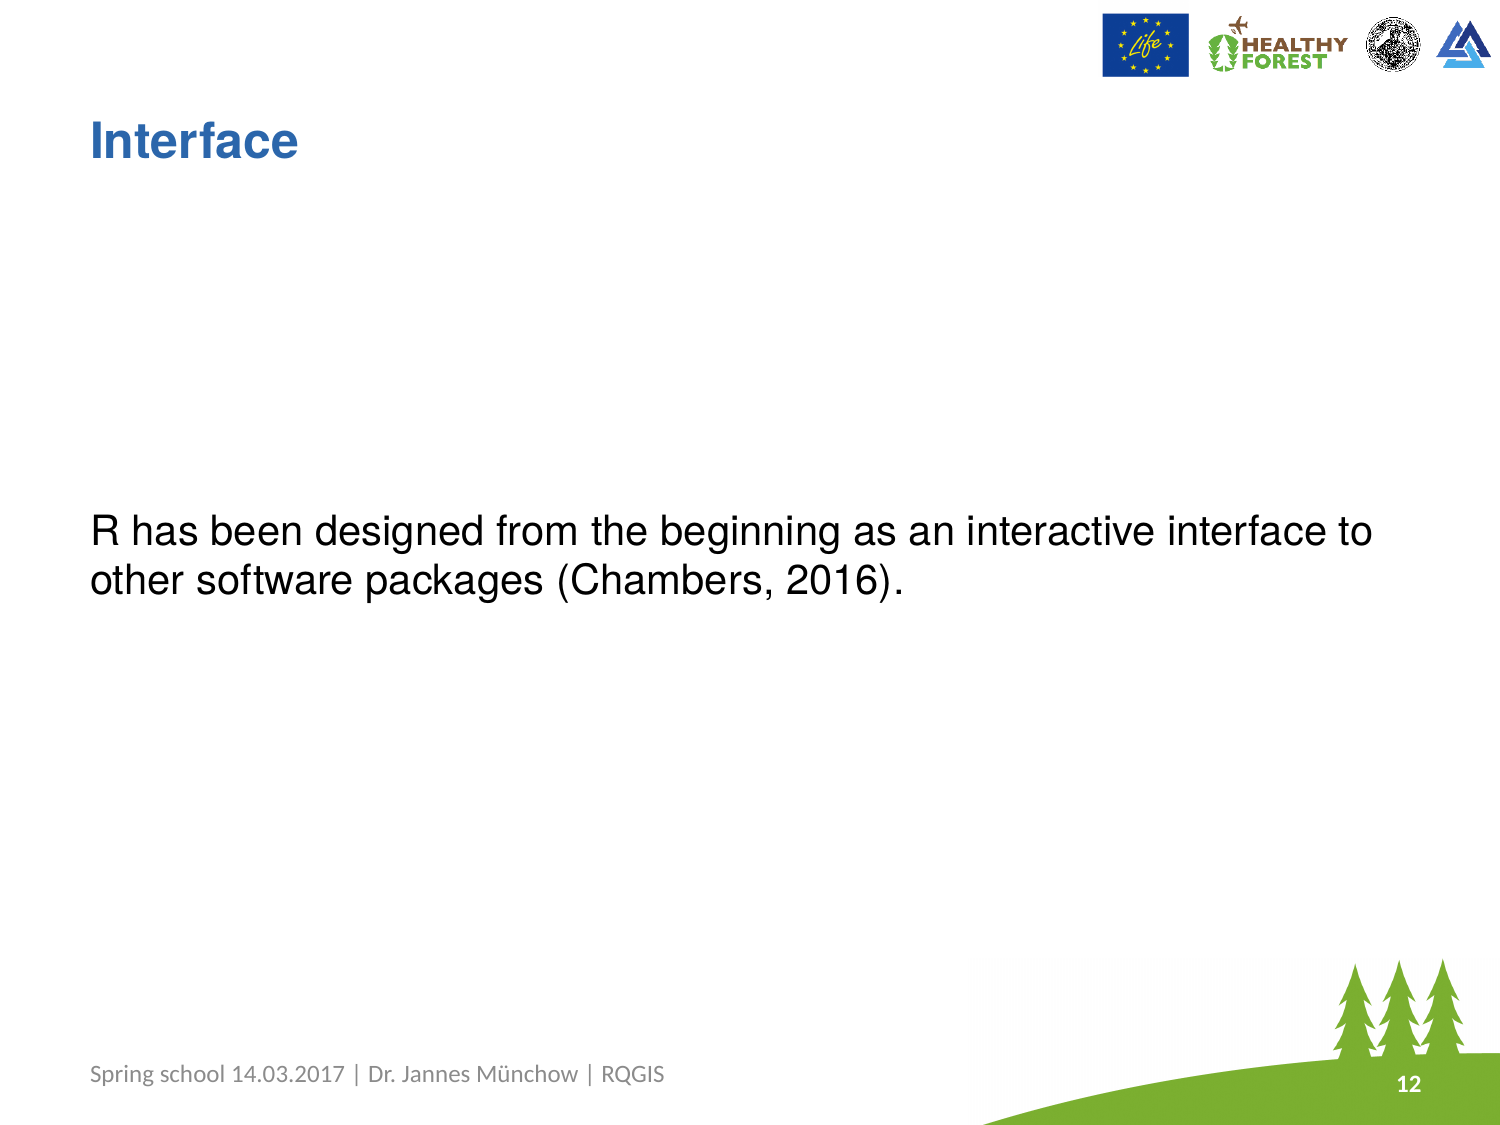

# Interface

R has been designed from the beginning as an interactive interface to other software packages (Chambers, 2016).
Spring school 14.03.2017 | Dr. Jannes Münchow | RQGIS
12